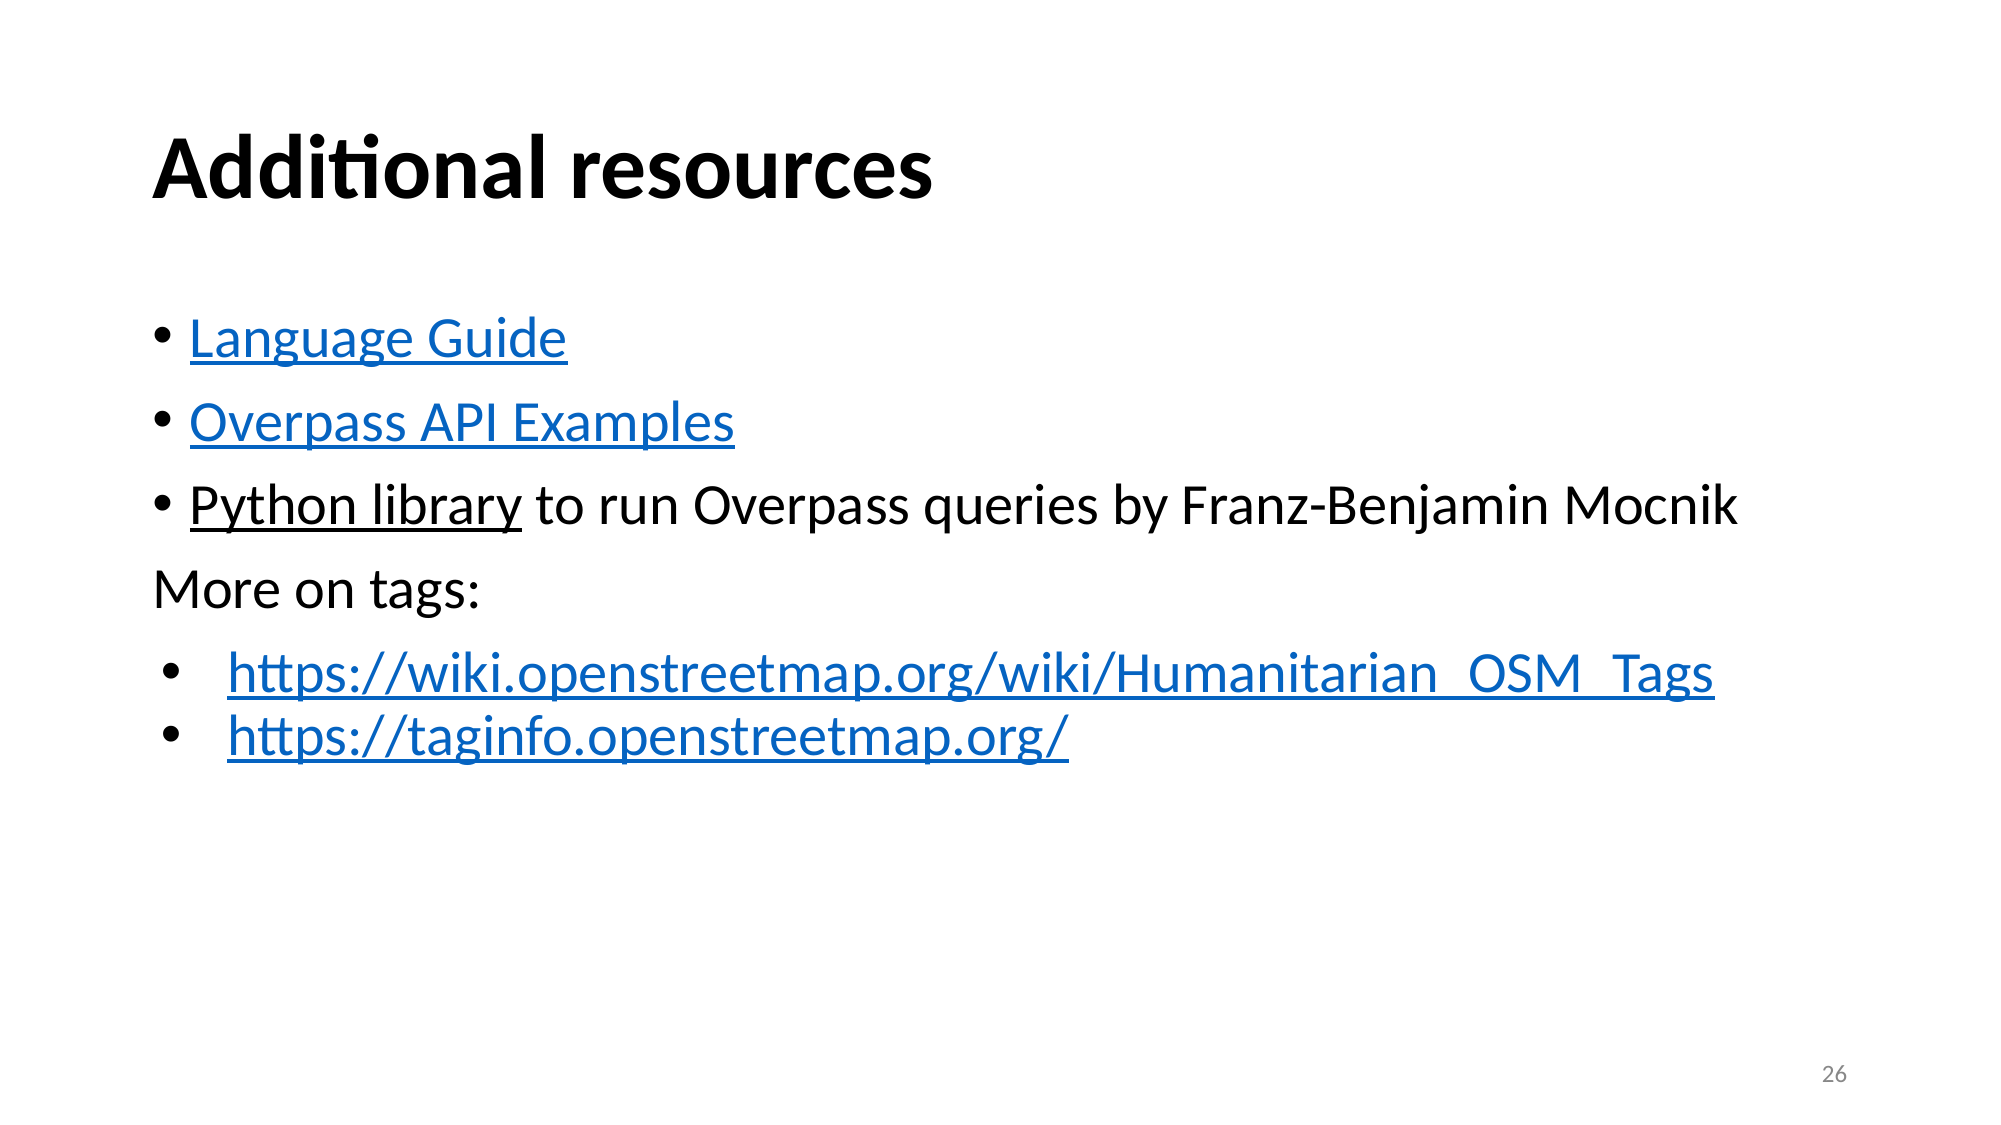

# Additional resources
Language Guide
Overpass API Examples
Python library to run Overpass queries by Franz-Benjamin Mocnik
More on tags:
https://wiki.openstreetmap.org/wiki/Humanitarian_OSM_Tags
https://taginfo.openstreetmap.org/
26